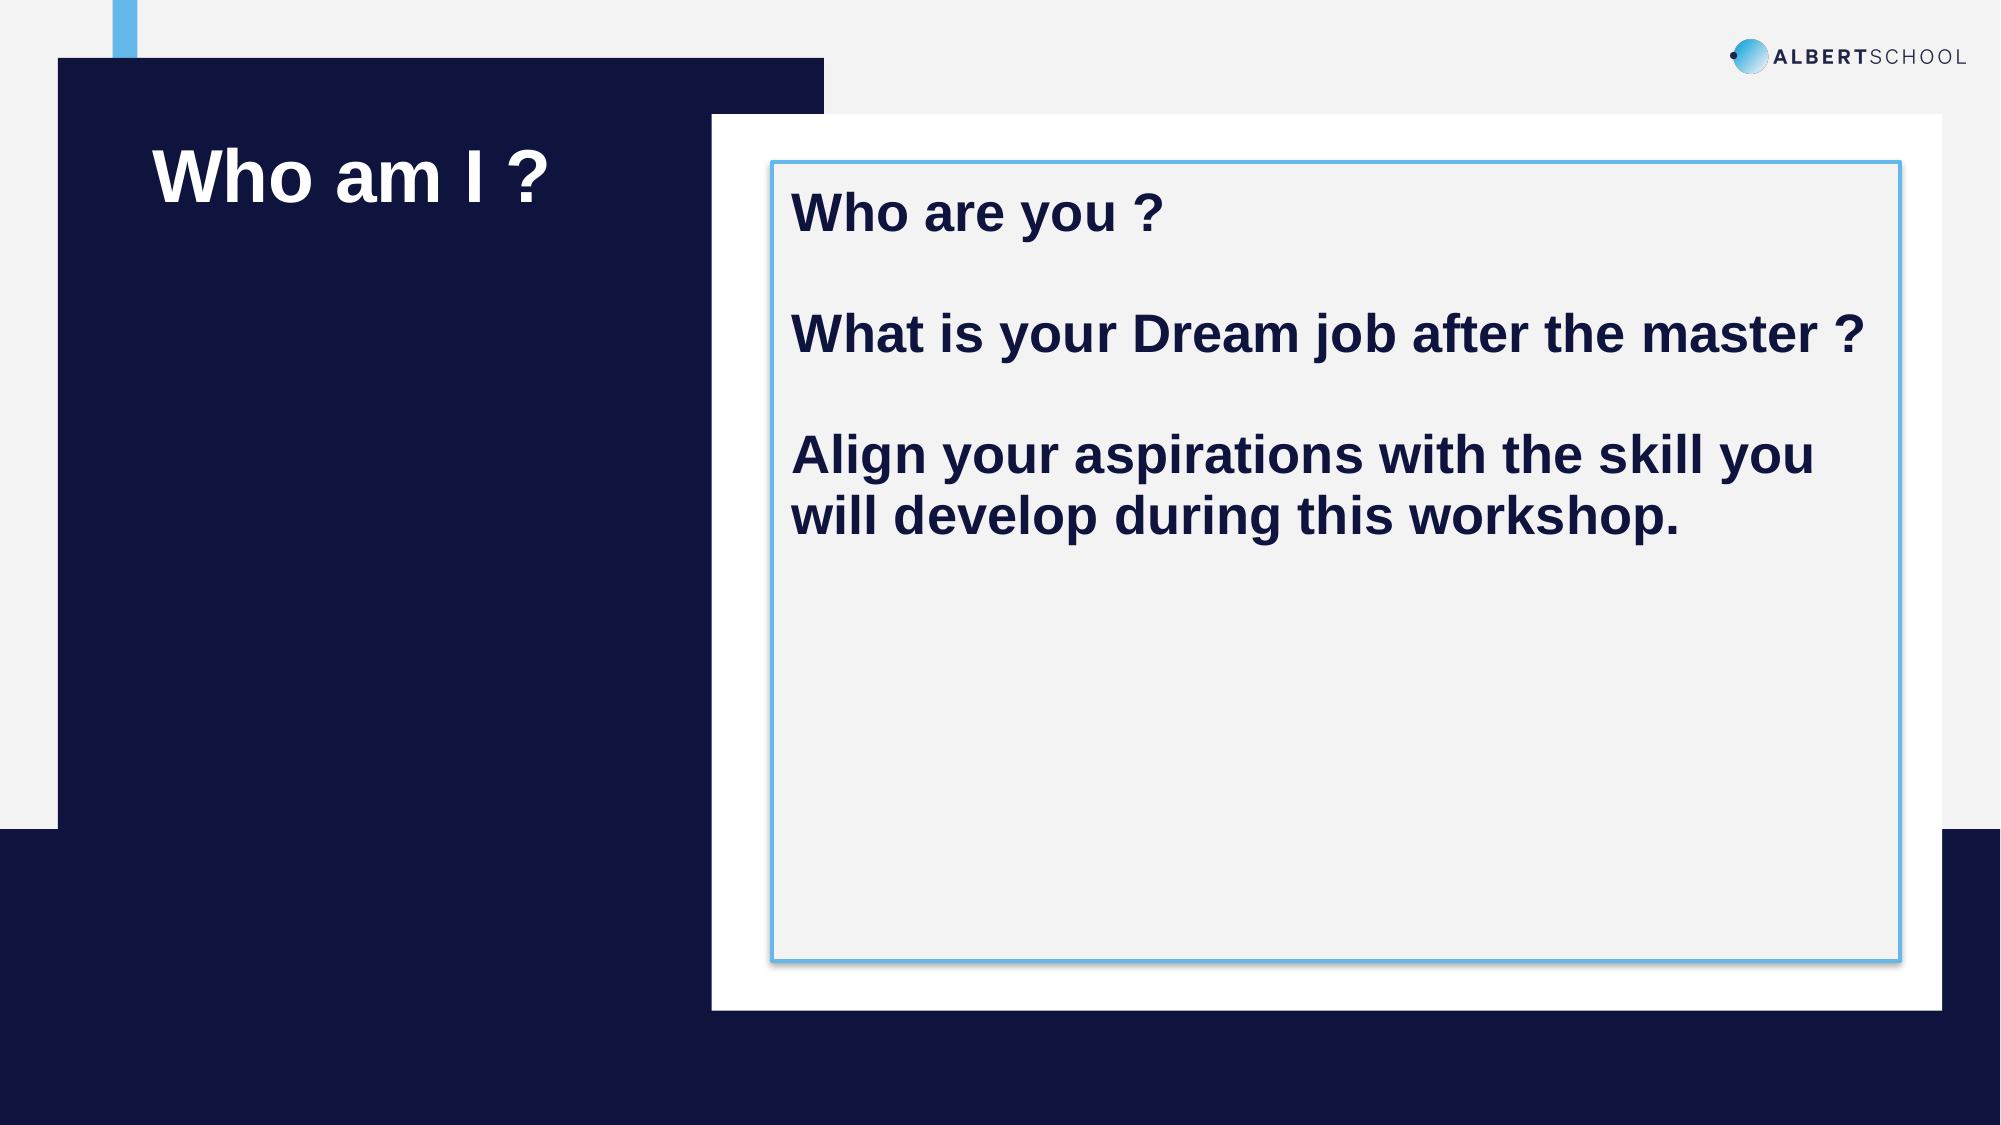

Who am I ?

Who are you ?

What is your Dream job after the master ?

Align your aspirations with the skill you will develop during this workshop.
3